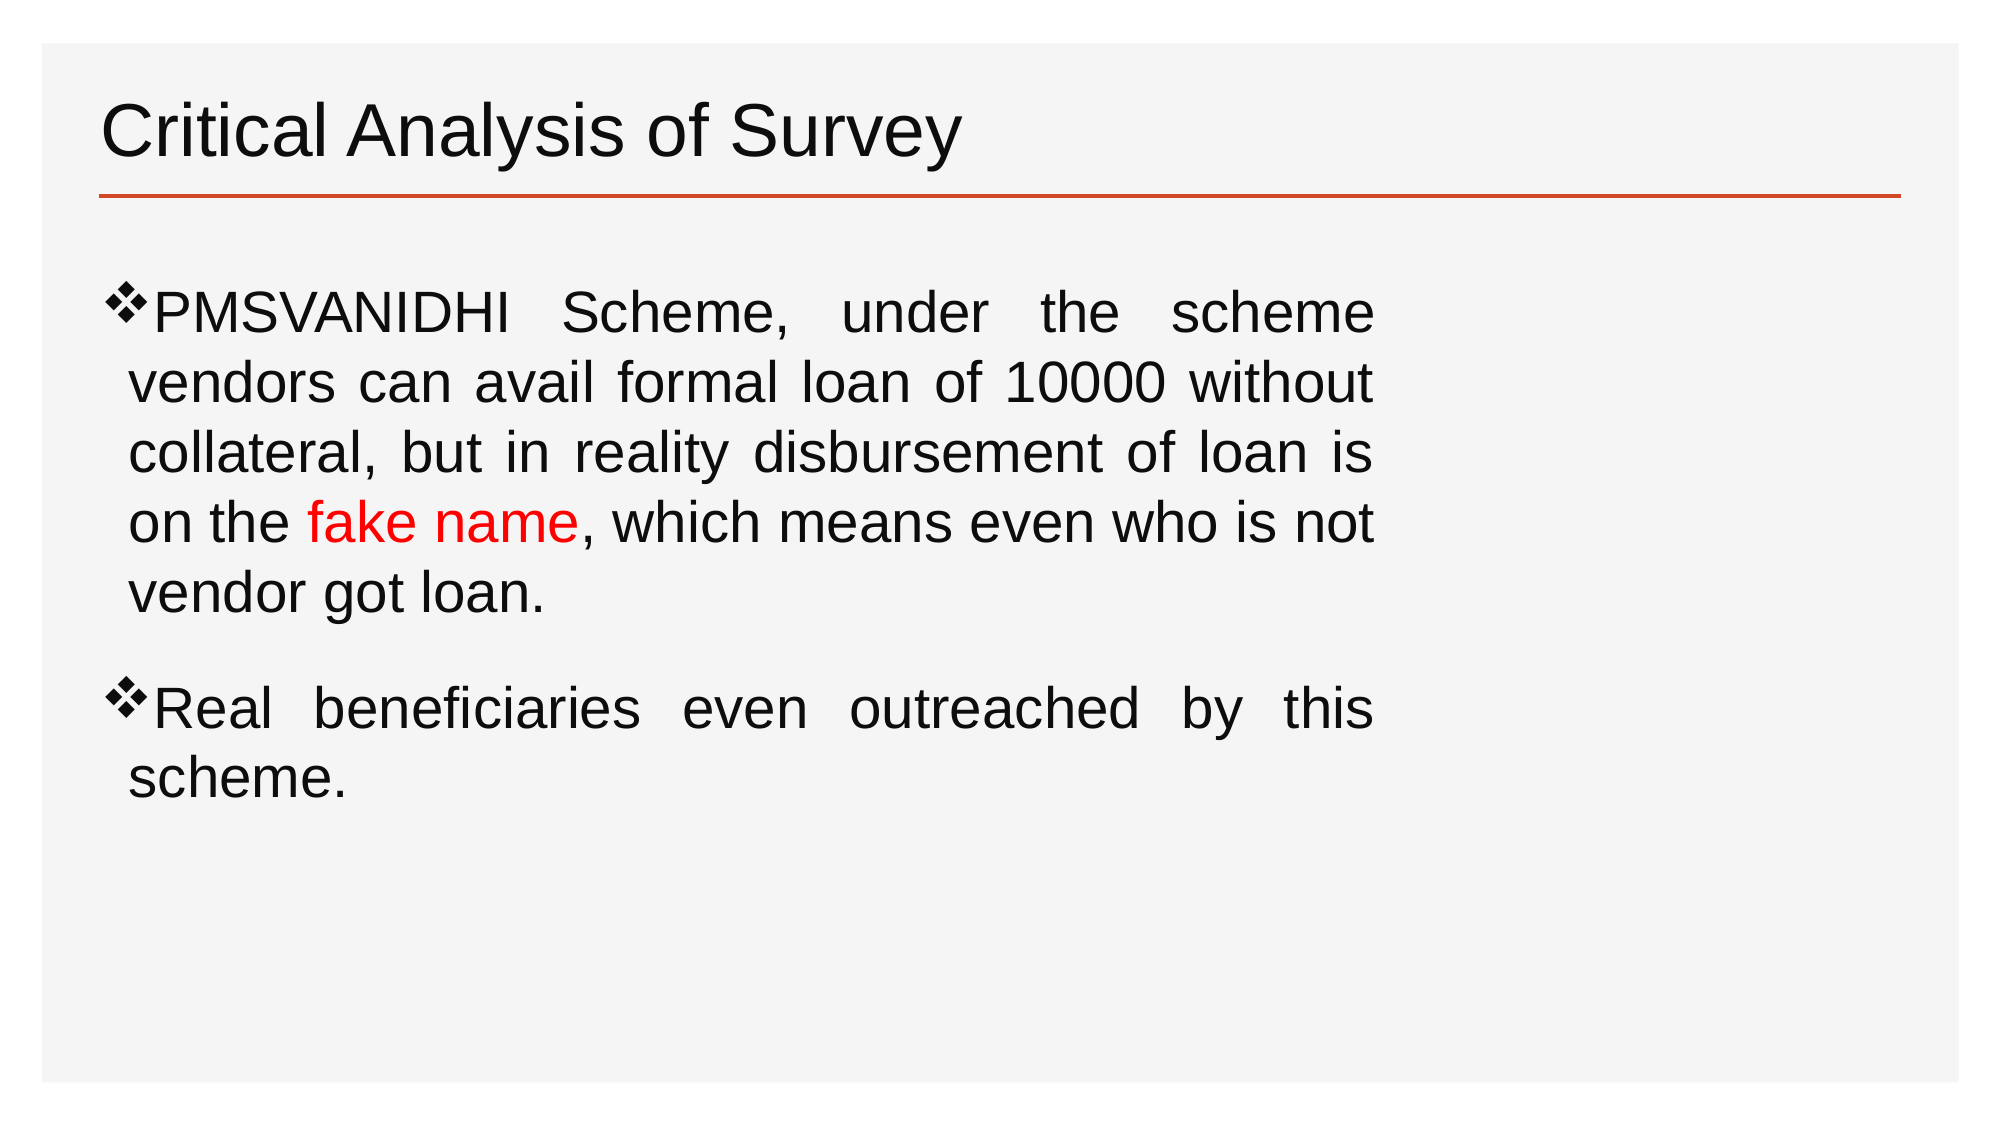

# Critical Analysis of Survey
PMSVANIDHI Scheme, under the scheme vendors can avail formal loan of 10000 without collateral, but in reality disbursement of loan is on the fake name, which means even who is not vendor got loan.
Real beneficiaries even outreached by this scheme.